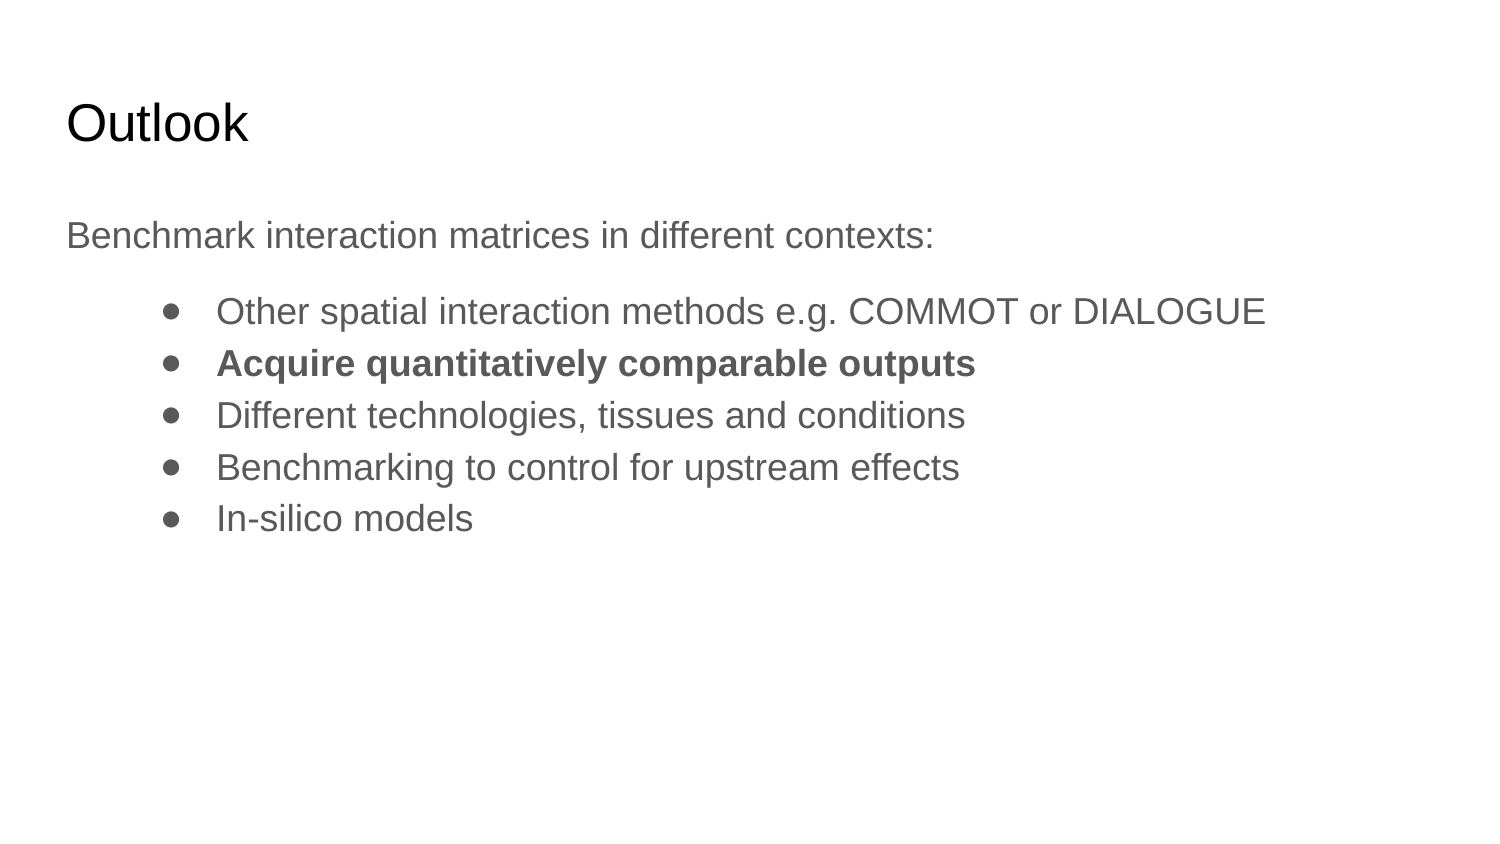

# Outlook
Benchmark interaction matrices in different contexts:
Other spatial interaction methods e.g. COMMOT or DIALOGUE
Acquire quantitatively comparable outputs
Different technologies, tissues and conditions
Benchmarking to control for upstream effects
In-silico models